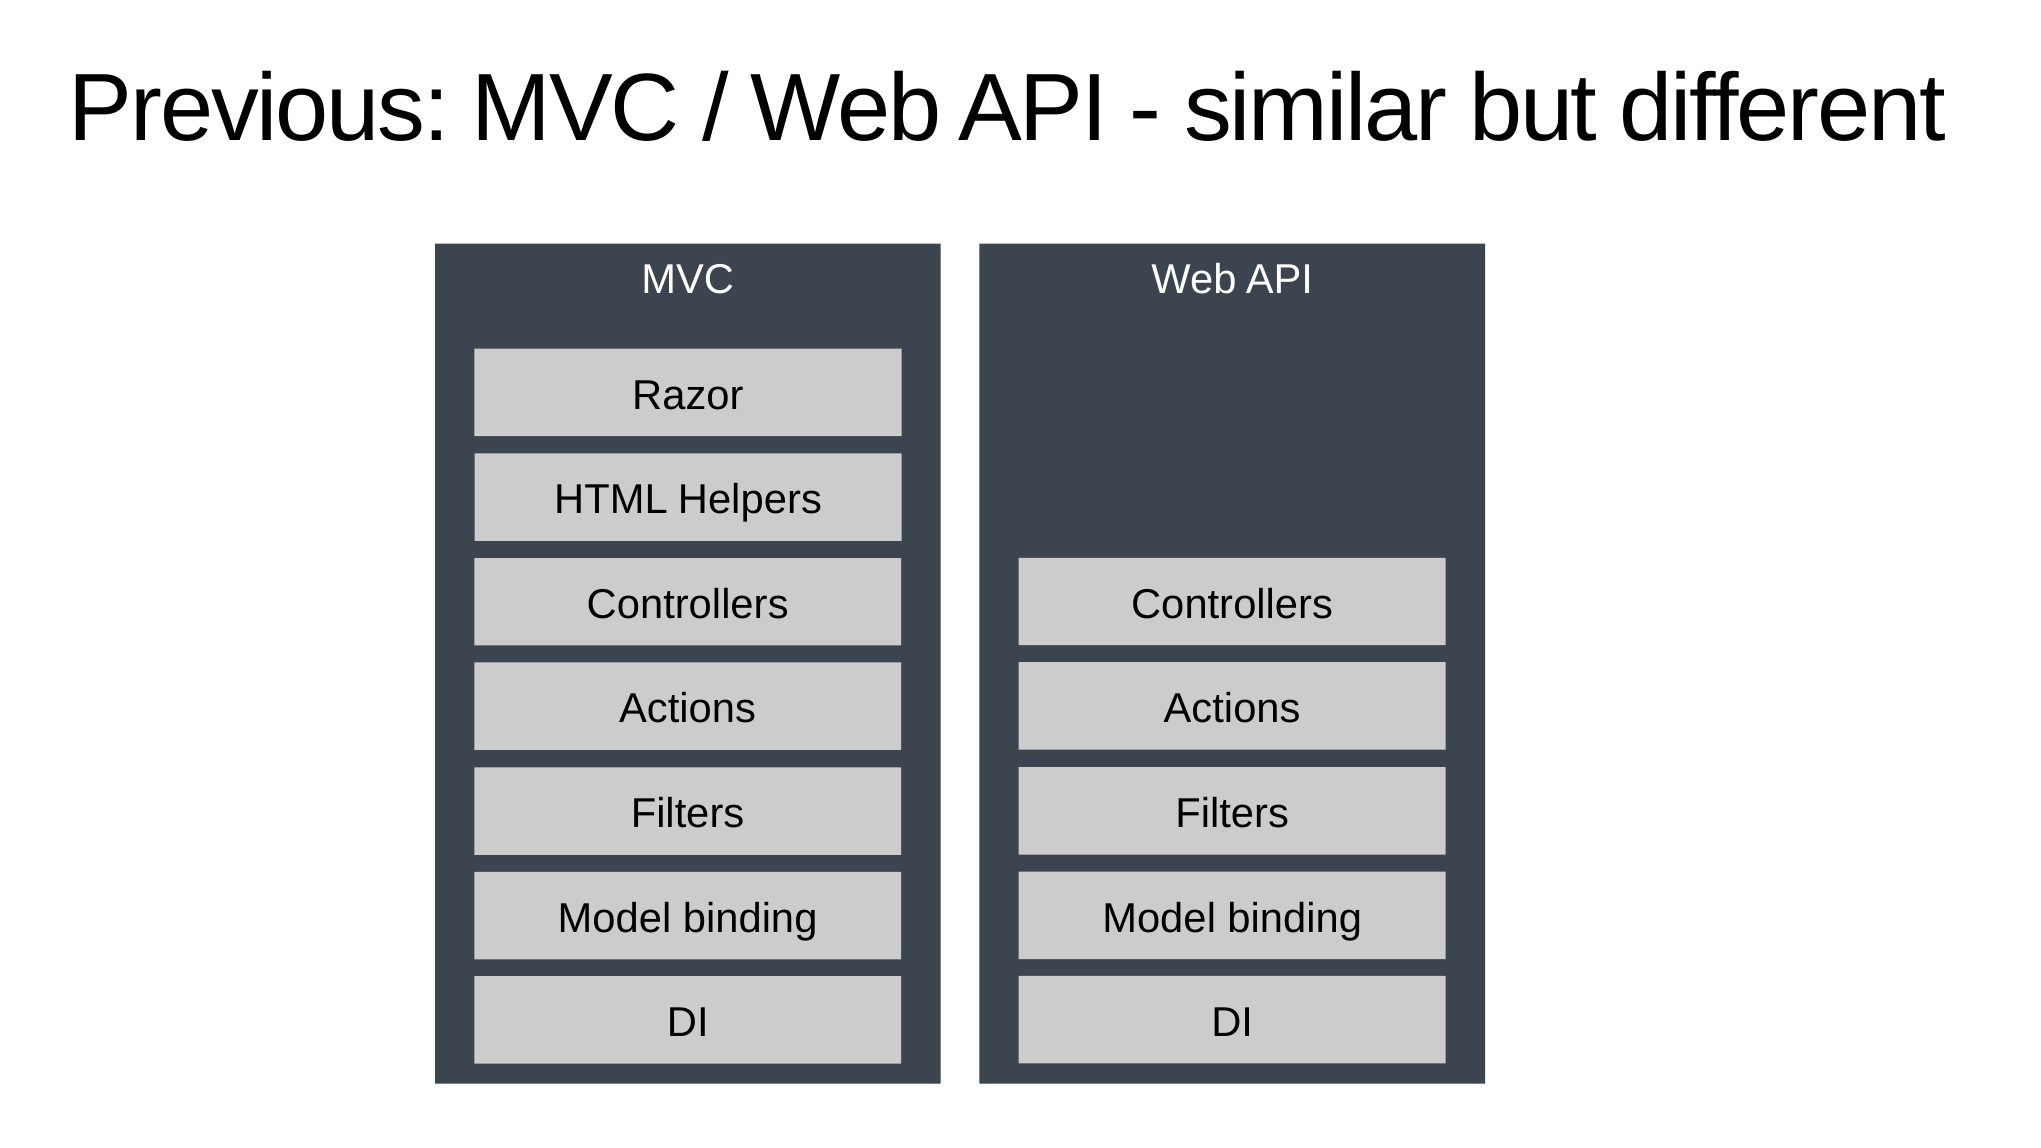

# Previous: MVC / Web API - similar but different
MVC
Razor
HTML Helpers
Controllers
Actions
Filters
Model binding
DI
Web API
Controllers
Actions
Filters
Model binding
DI